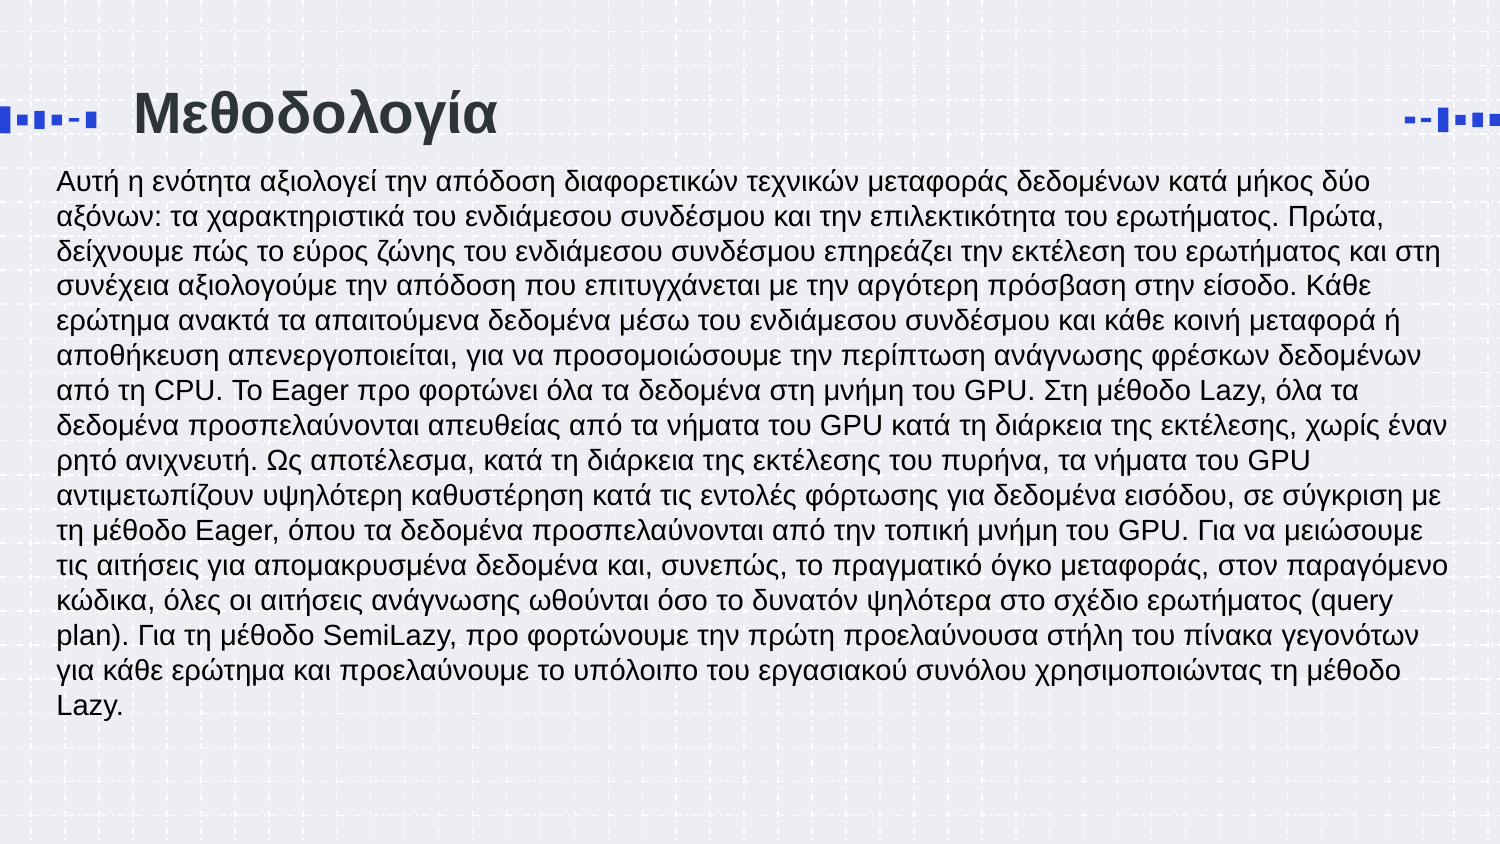

# Μεθοδολογία
Αυτή η ενότητα αξιολογεί την απόδοση διαφορετικών τεχνικών μεταφοράς δεδομένων κατά μήκος δύο αξόνων: τα χαρακτηριστικά του ενδιάμεσου συνδέσμου και την επιλεκτικότητα του ερωτήματος. Πρώτα, δείχνουμε πώς το εύρος ζώνης του ενδιάμεσου συνδέσμου επηρεάζει την εκτέλεση του ερωτήματος και στη συνέχεια αξιολογούμε την απόδοση που επιτυγχάνεται με την αργότερη πρόσβαση στην είσοδο. Κάθε ερώτημα ανακτά τα απαιτούμενα δεδομένα μέσω του ενδιάμεσου συνδέσμου και κάθε κοινή μεταφορά ή αποθήκευση απενεργοποιείται, για να προσομοιώσουμε την περίπτωση ανάγνωσης φρέσκων δεδομένων από τη CPU. Το Eager προ φορτώνει όλα τα δεδομένα στη μνήμη του GPU. Στη μέθοδο Lazy, όλα τα δεδομένα προσπελαύνονται απευθείας από τα νήματα του GPU κατά τη διάρκεια της εκτέλεσης, χωρίς έναν ρητό ανιχνευτή. Ως αποτέλεσμα, κατά τη διάρκεια της εκτέλεσης του πυρήνα, τα νήματα του GPU αντιμετωπίζουν υψηλότερη καθυστέρηση κατά τις εντολές φόρτωσης για δεδομένα εισόδου, σε σύγκριση με τη μέθοδο Eager, όπου τα δεδομένα προσπελαύνονται από την τοπική μνήμη του GPU. Για να μειώσουμε τις αιτήσεις για απομακρυσμένα δεδομένα και, συνεπώς, το πραγματικό όγκο μεταφοράς, στον παραγόμενο κώδικα, όλες οι αιτήσεις ανάγνωσης ωθούνται όσο το δυνατόν ψηλότερα στο σχέδιο ερωτήματος (query plan). Για τη μέθοδο SemiLazy, προ φορτώνουμε την πρώτη προελαύνουσα στήλη του πίνακα γεγονότων για κάθε ερώτημα και προελαύνουμε το υπόλοιπο του εργασιακού συνόλου χρησιμοποιώντας τη μέθοδο Lazy.